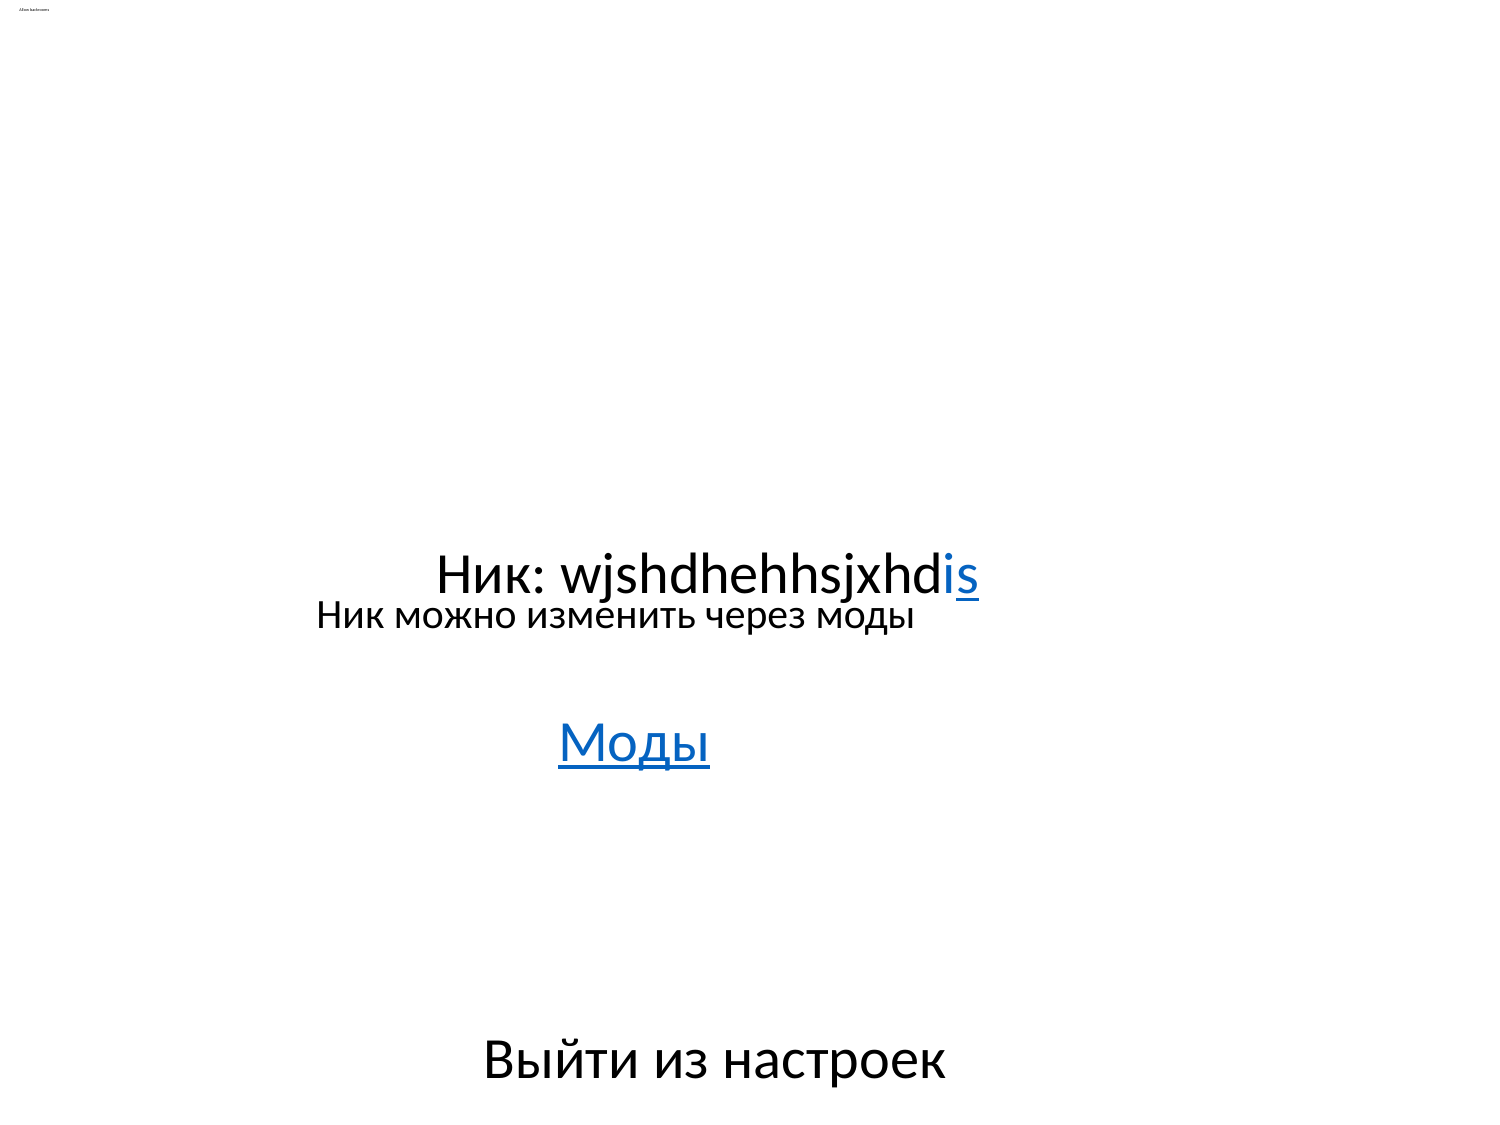

Allow backrooms
Ник: wjshdhehhsjxhdis
Ник можно изменить через моды
Моды
Выйти из настроек